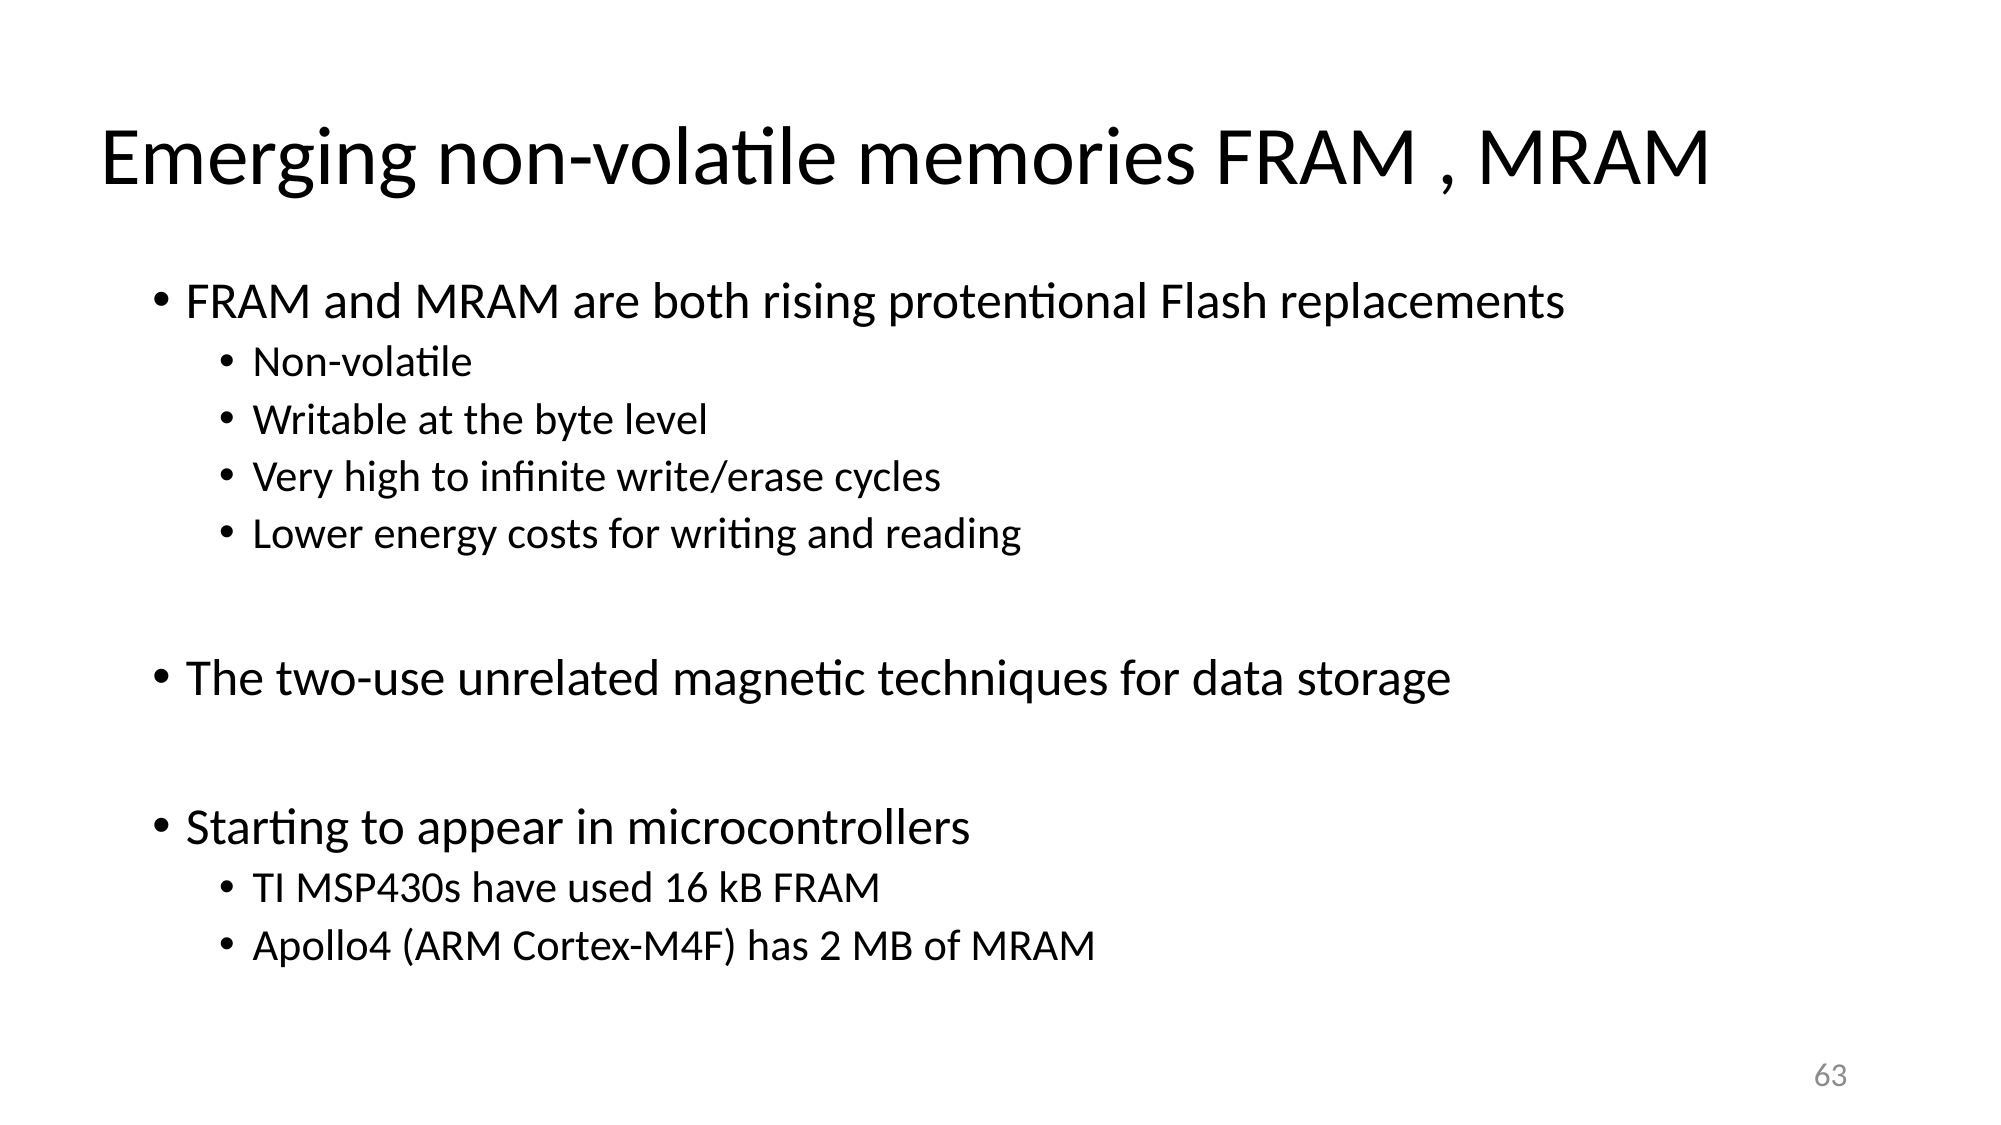

# Emerging non-volatile memories FRAM , MRAM
FRAM and MRAM are both rising protentional Flash replacements
Non-volatile
Writable at the byte level
Very high to infinite write/erase cycles
Lower energy costs for writing and reading

The two-use unrelated magnetic techniques for data storage

Starting to appear in microcontrollers
TI MSP430s have used 16 kB FRAM
Apollo4 (ARM Cortex-M4F) has 2 MB of MRAM
63